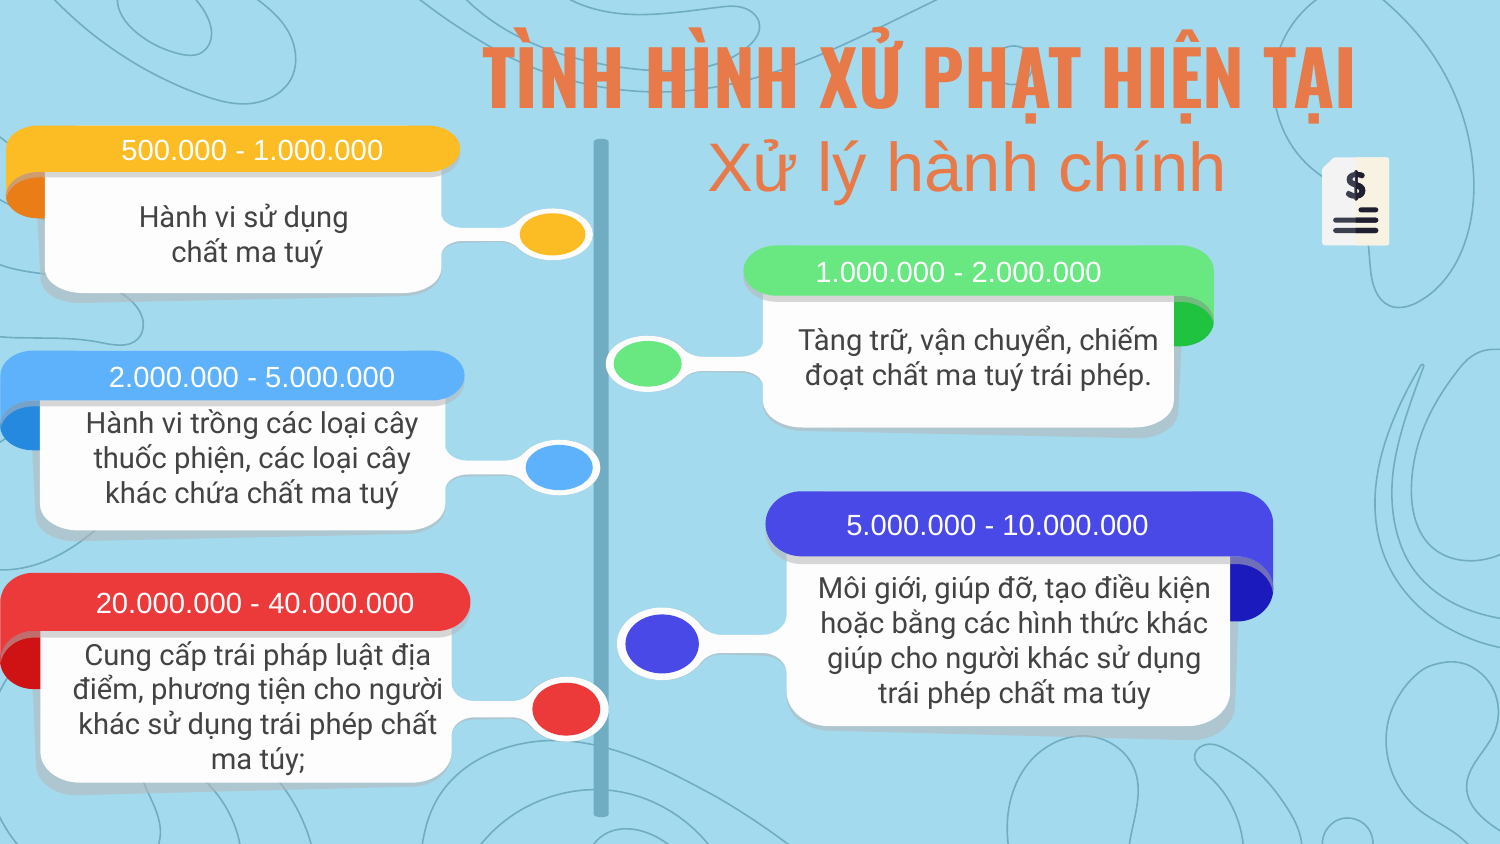

# TÌNH HÌNH XỬ PHẠT HIỆN TẠI
Xử lý hành chính

500.000 - 1.000.000

Hành vi sử dụng
 chất ma tuý

1.000.000 - 2.000.000

Tàng trữ, vận chuyển, chiếm đoạt chất ma tuý trái phép.

2.000.000 - 5.000.000

Hành vi trồng các loại cây thuốc phiện, các loại cây khác chứa chất ma tuý

5.000.000 - 10.000.000

Môi giới, giúp đỡ, tạo điều kiện hoặc bằng các hình thức khác giúp cho người khác sử dụng trái phép chất ma túy

20.000.000 - 40.000.000

Cung cấp trái pháp luật địa điểm, phương tiện cho người khác sử dụng trái phép chất ma túy;